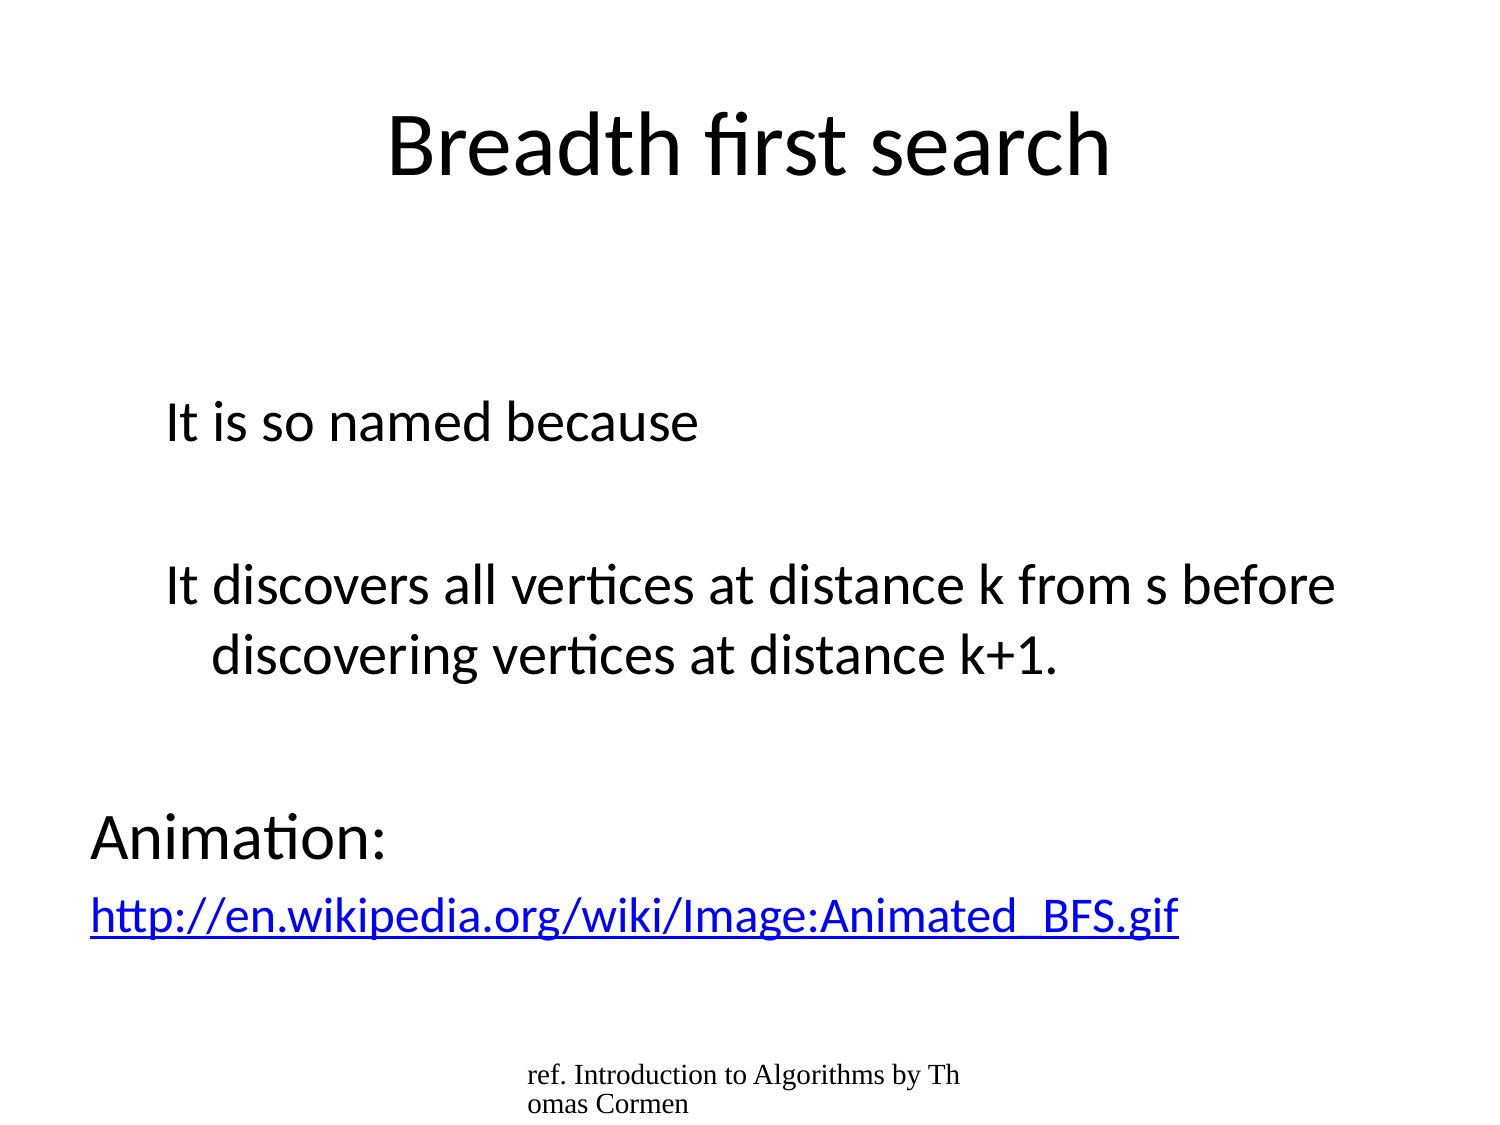

# Breadth first search

It is so named because

It discovers all vertices at distance k from s before discovering vertices at distance k+1.

Animation:
http://en.wikipedia.org/wiki/Image:Animated_BFS.gif

ref. Introduction to Algorithms by Thomas Cormen